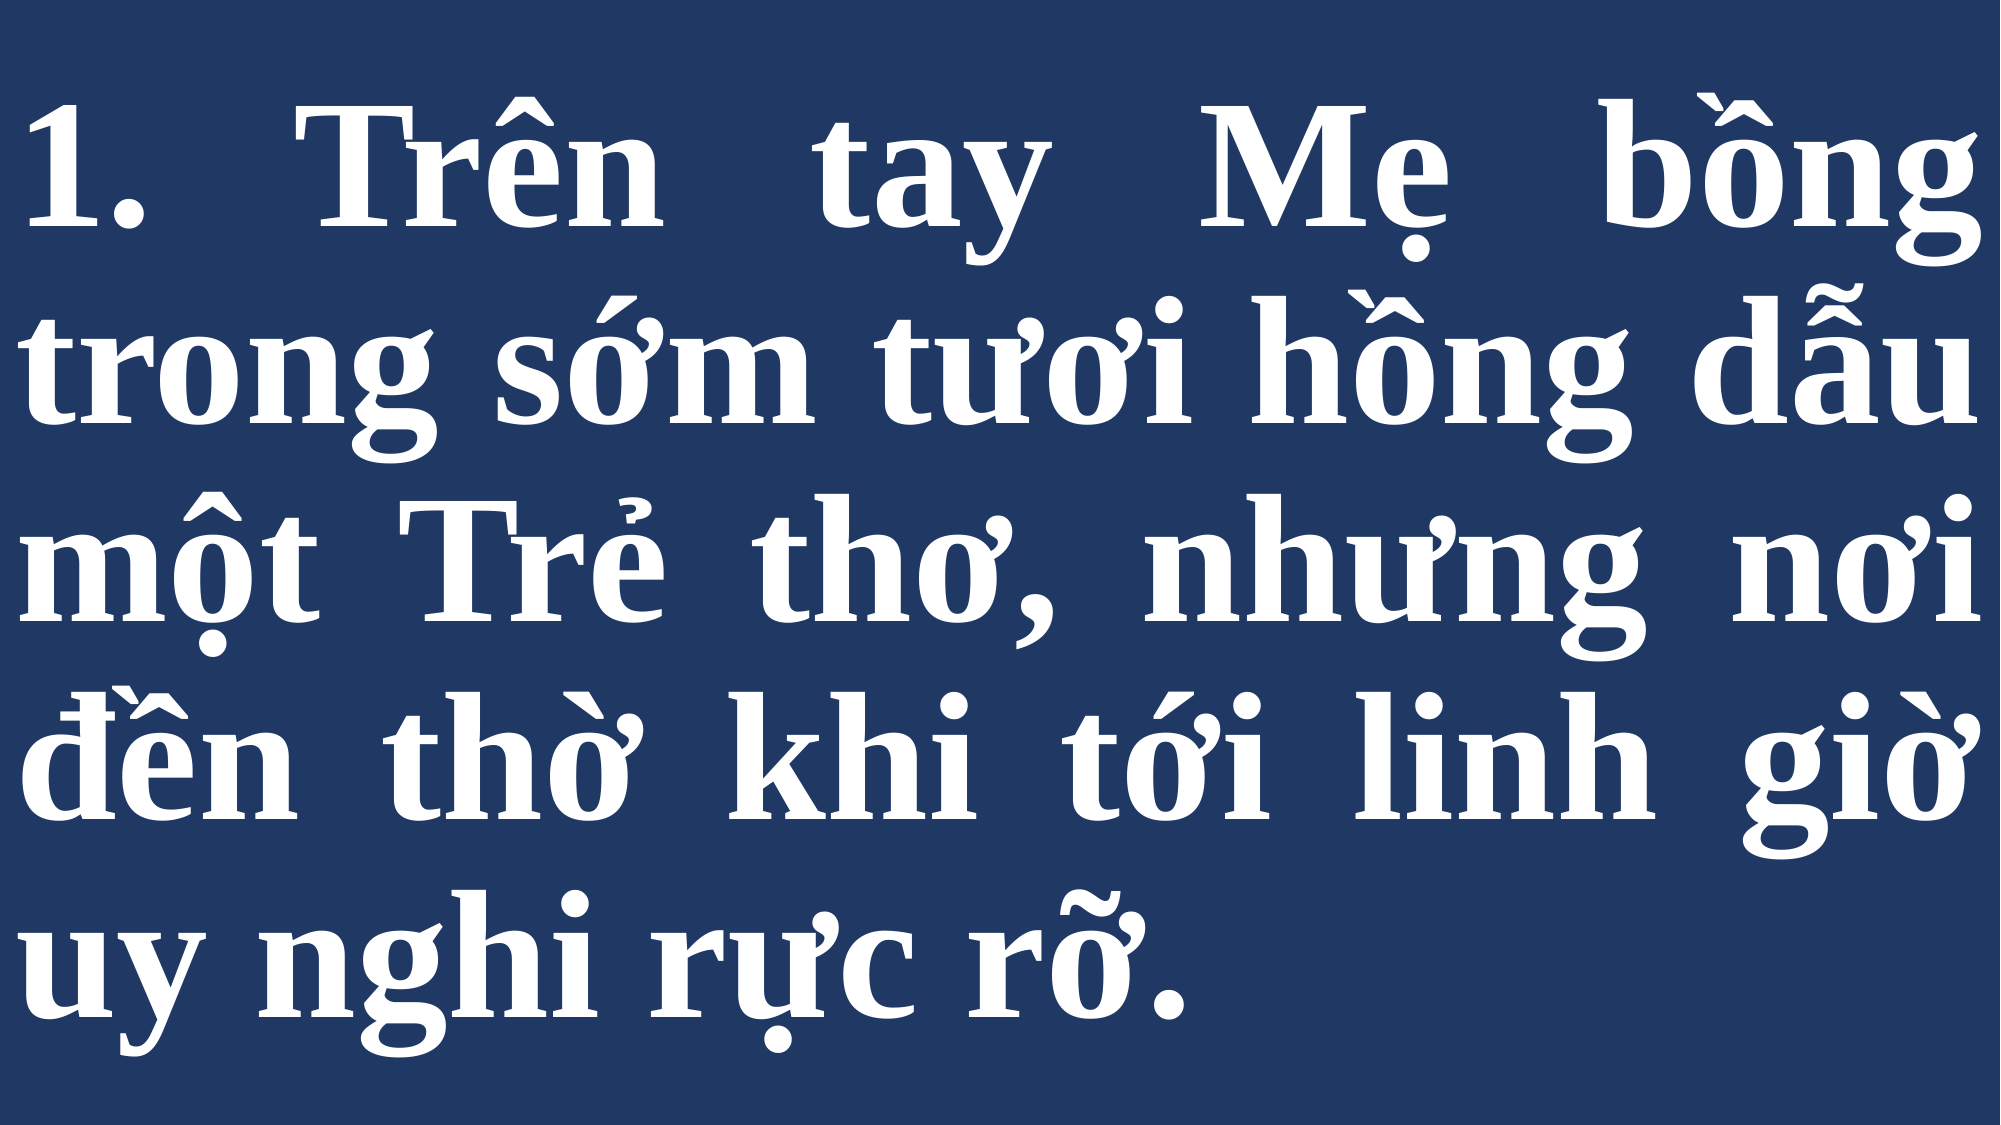

# 1. Trên tay Mẹ bồng trong sớm tươi hồng dẫu một Trẻ thơ, nhưng nơi đền thờ khi tới linh giờ uy nghi rực rỡ.